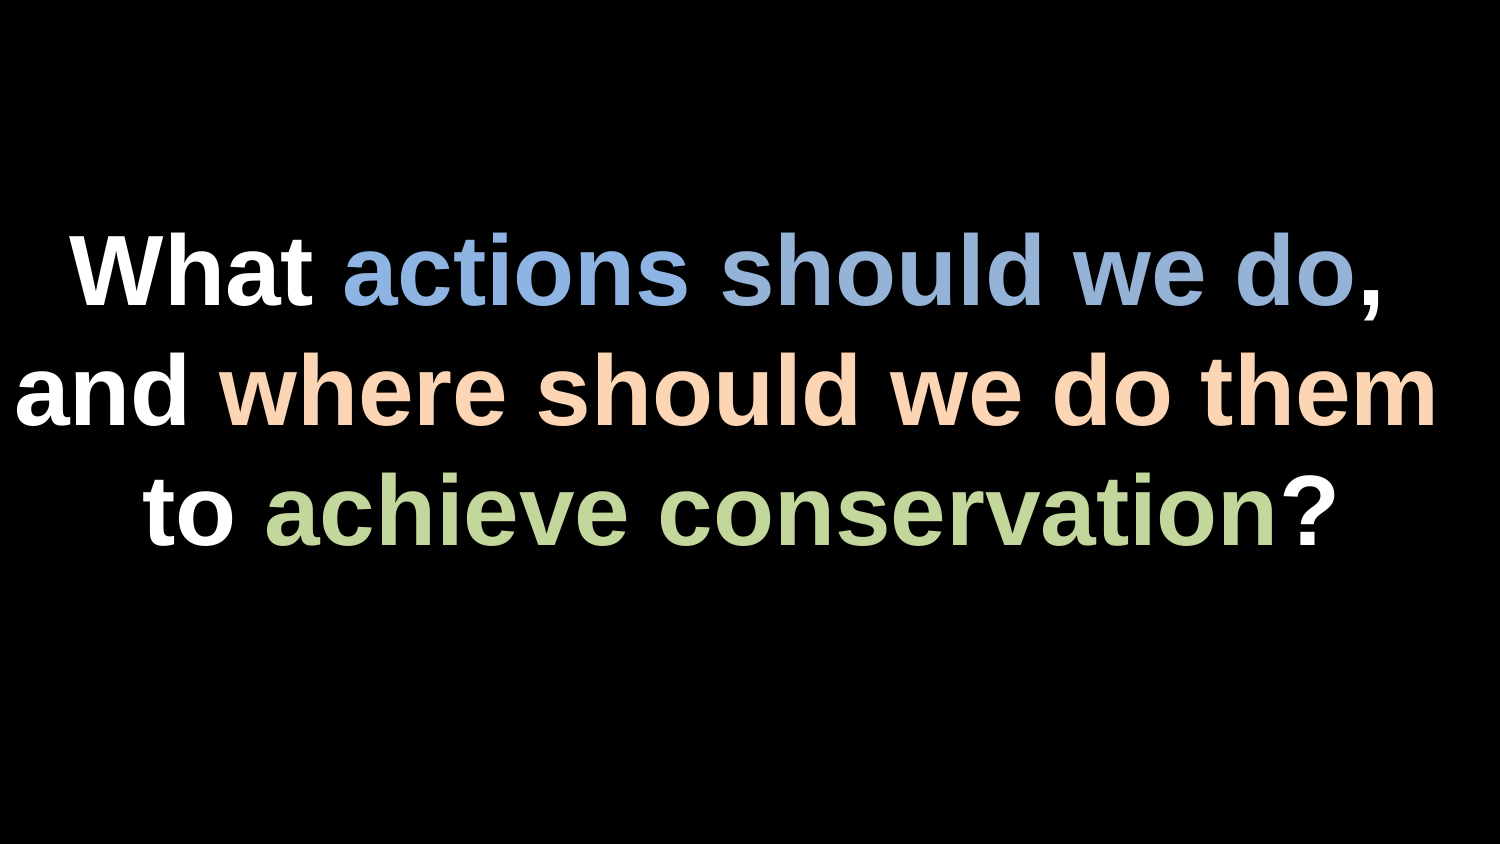

What actions should we do,
and where should we do them
to achieve conservation?